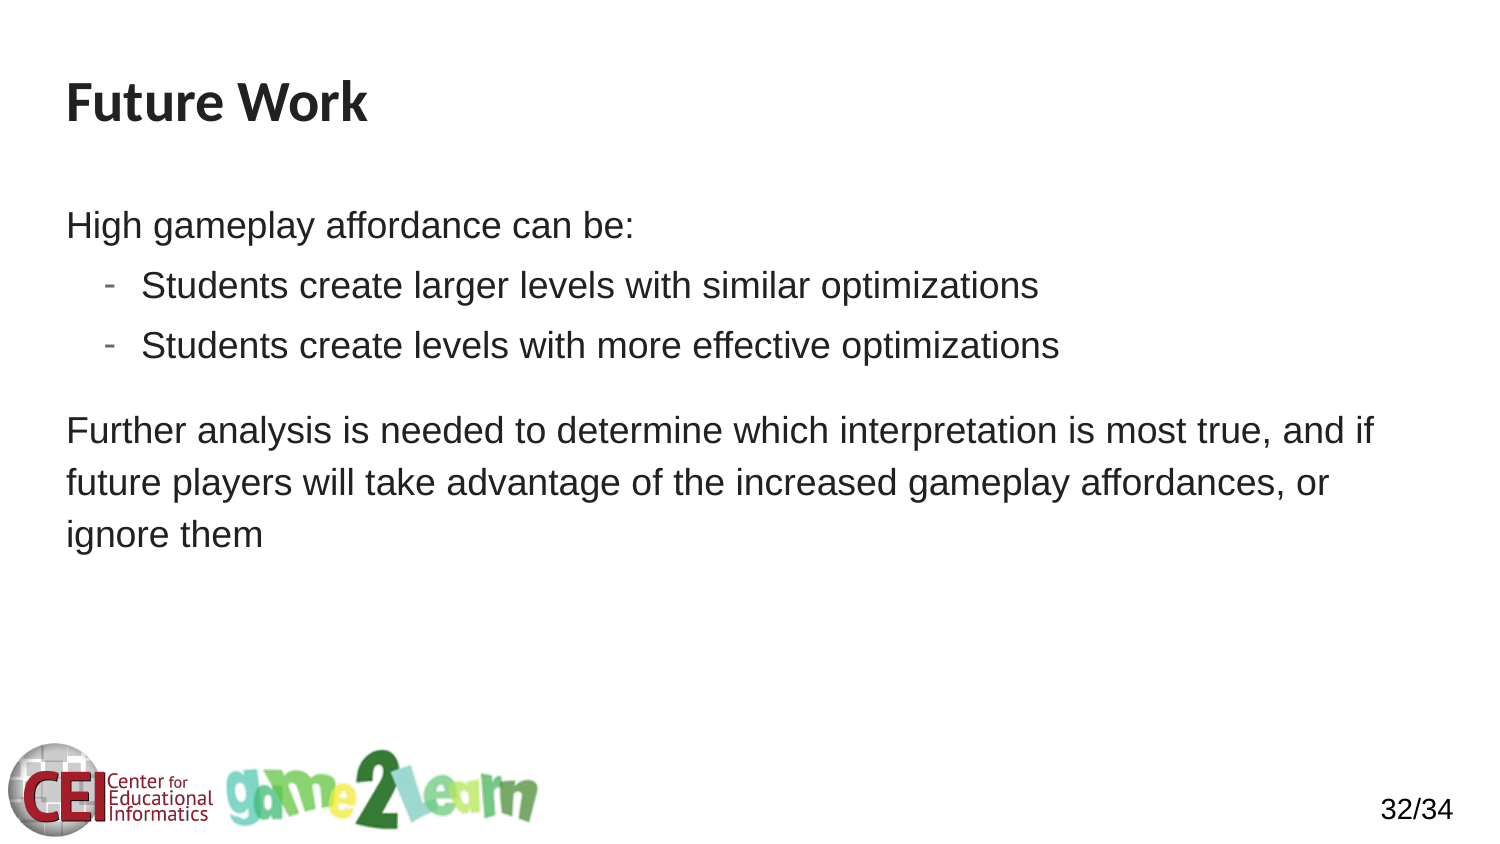

# Future Work
High gameplay affordance can be:
Students create larger levels with similar optimizations
Students create levels with more effective optimizations
Further analysis is needed to determine which interpretation is most true, and if future players will take advantage of the increased gameplay affordances, or ignore them
32/34